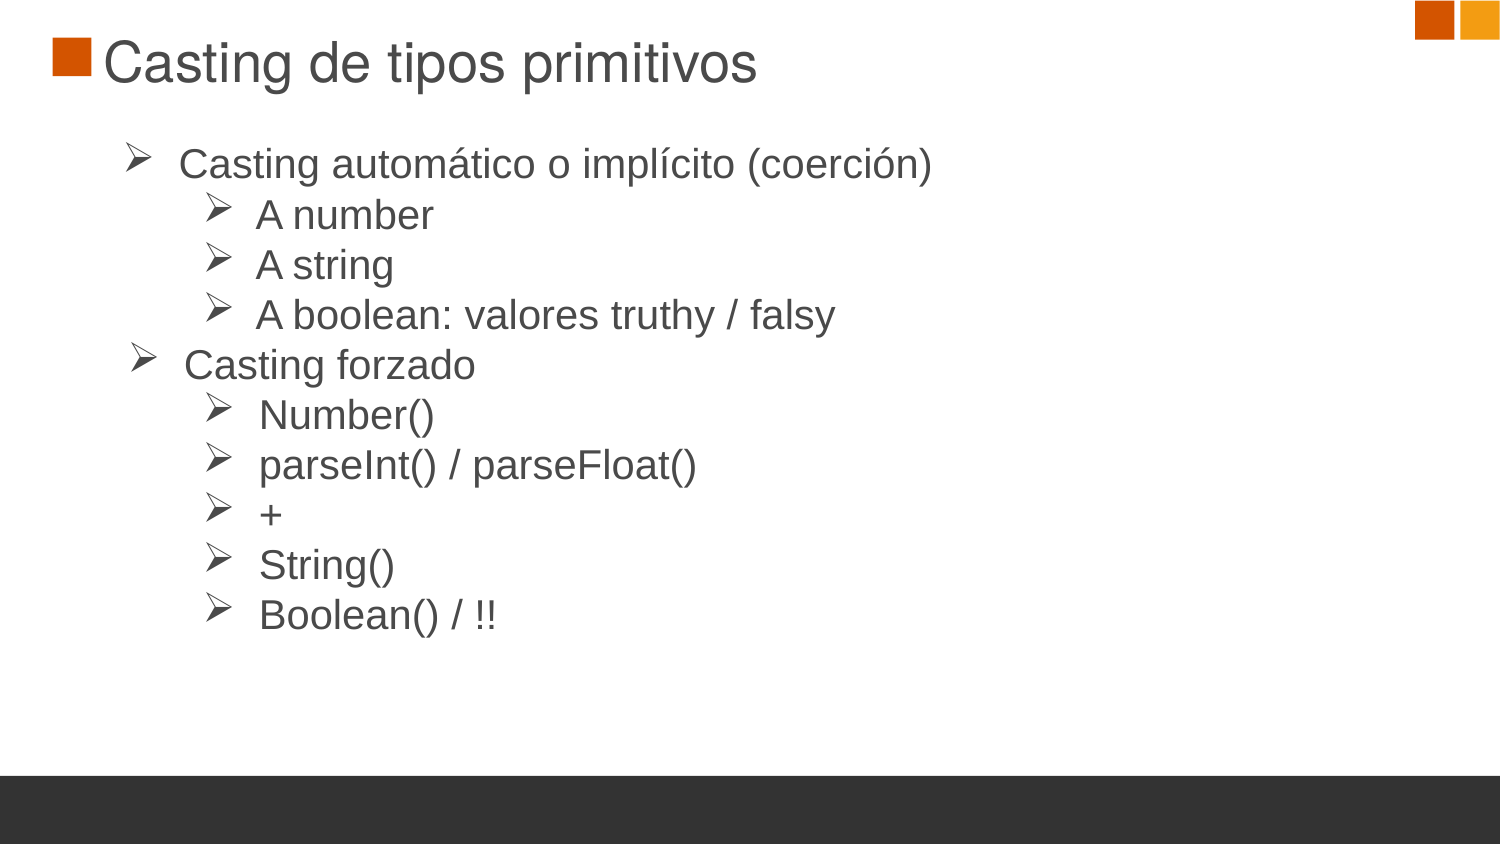

# Casting de tipos primitivos
Casting automático o implícito (coerción)
A number
A string
A boolean: valores truthy / falsy
Casting forzado
Number()
parseInt() / parseFloat()
+
String()
Boolean() / !!